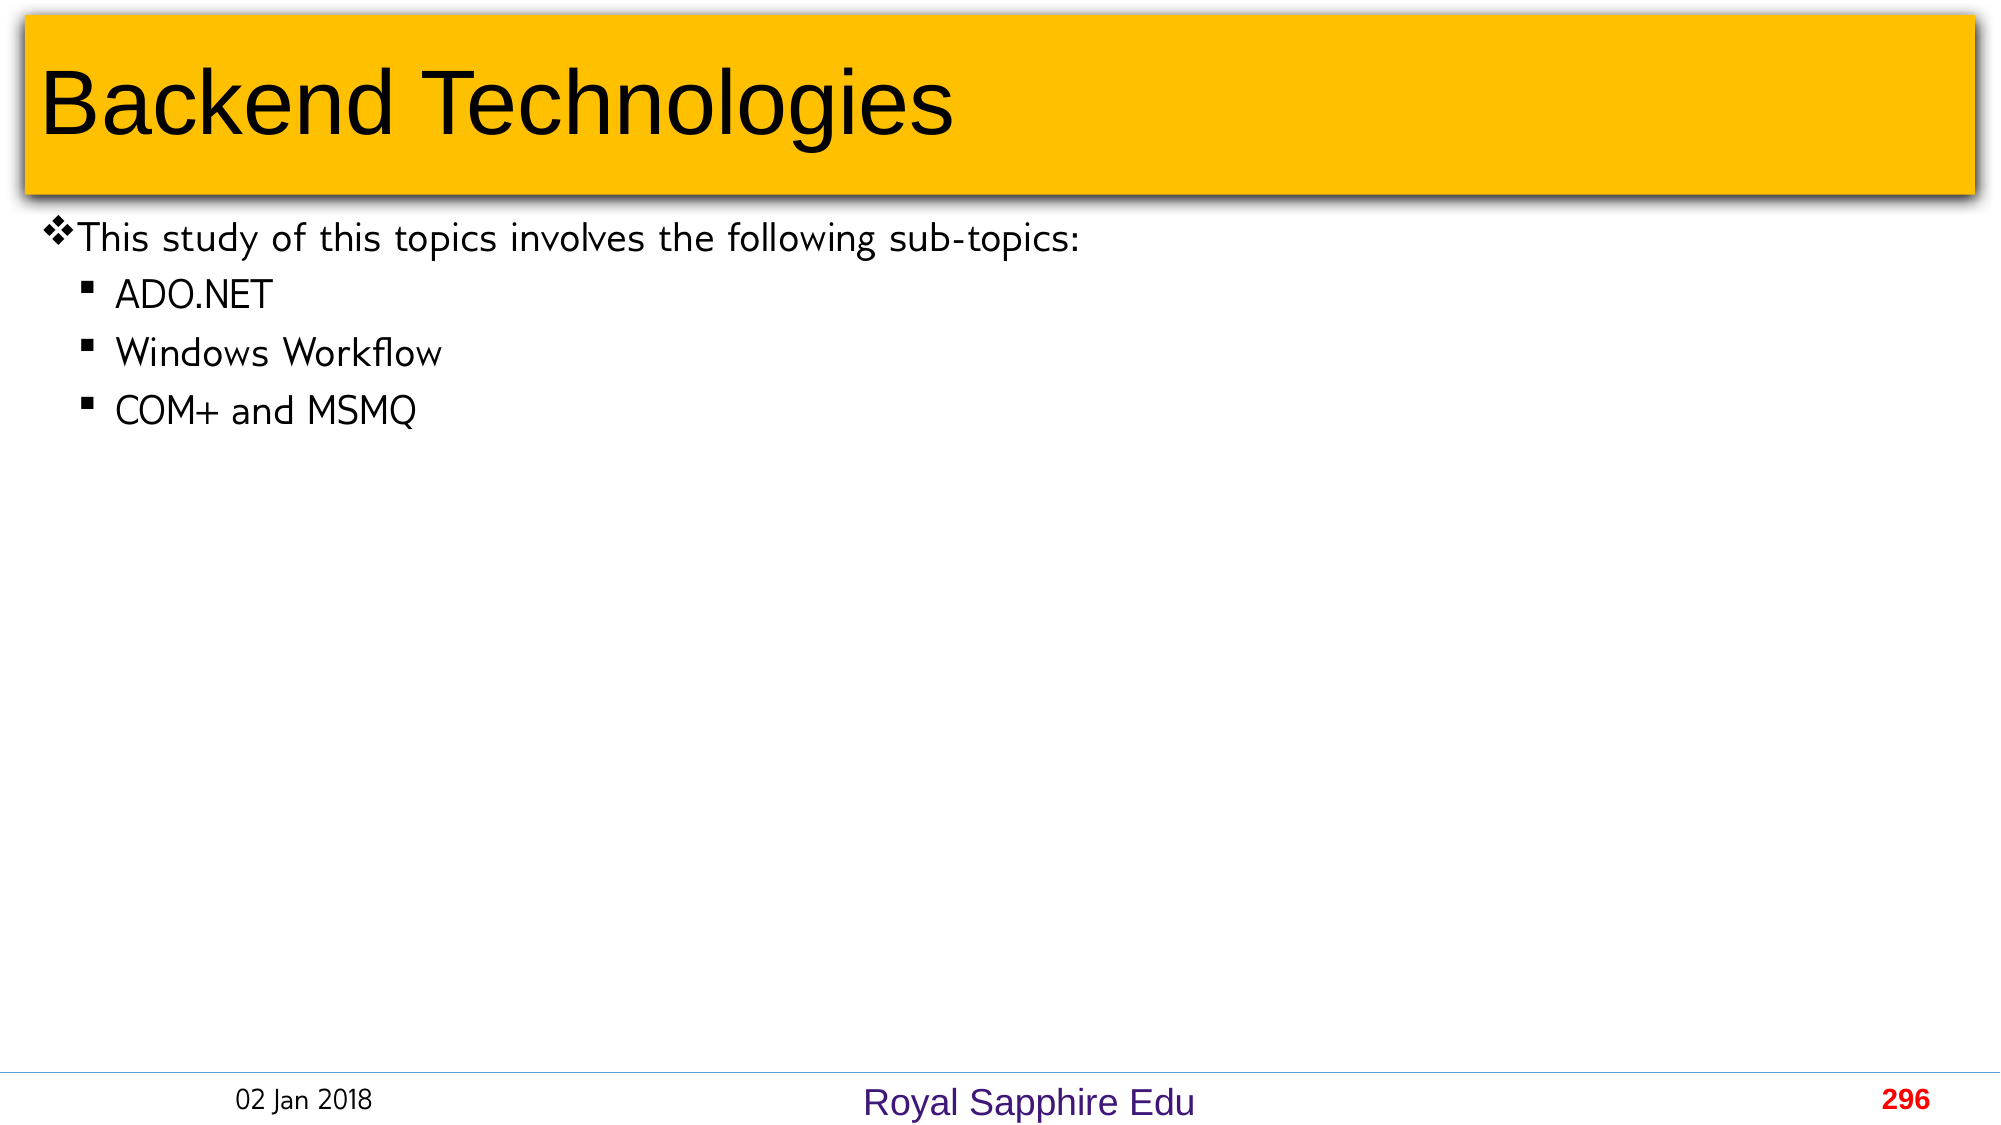

# Backend Technologies
This study of this topics involves the following sub-topics:
ADO.NET
Windows Workflow
COM+ and MSMQ

02 Jan 2018
296